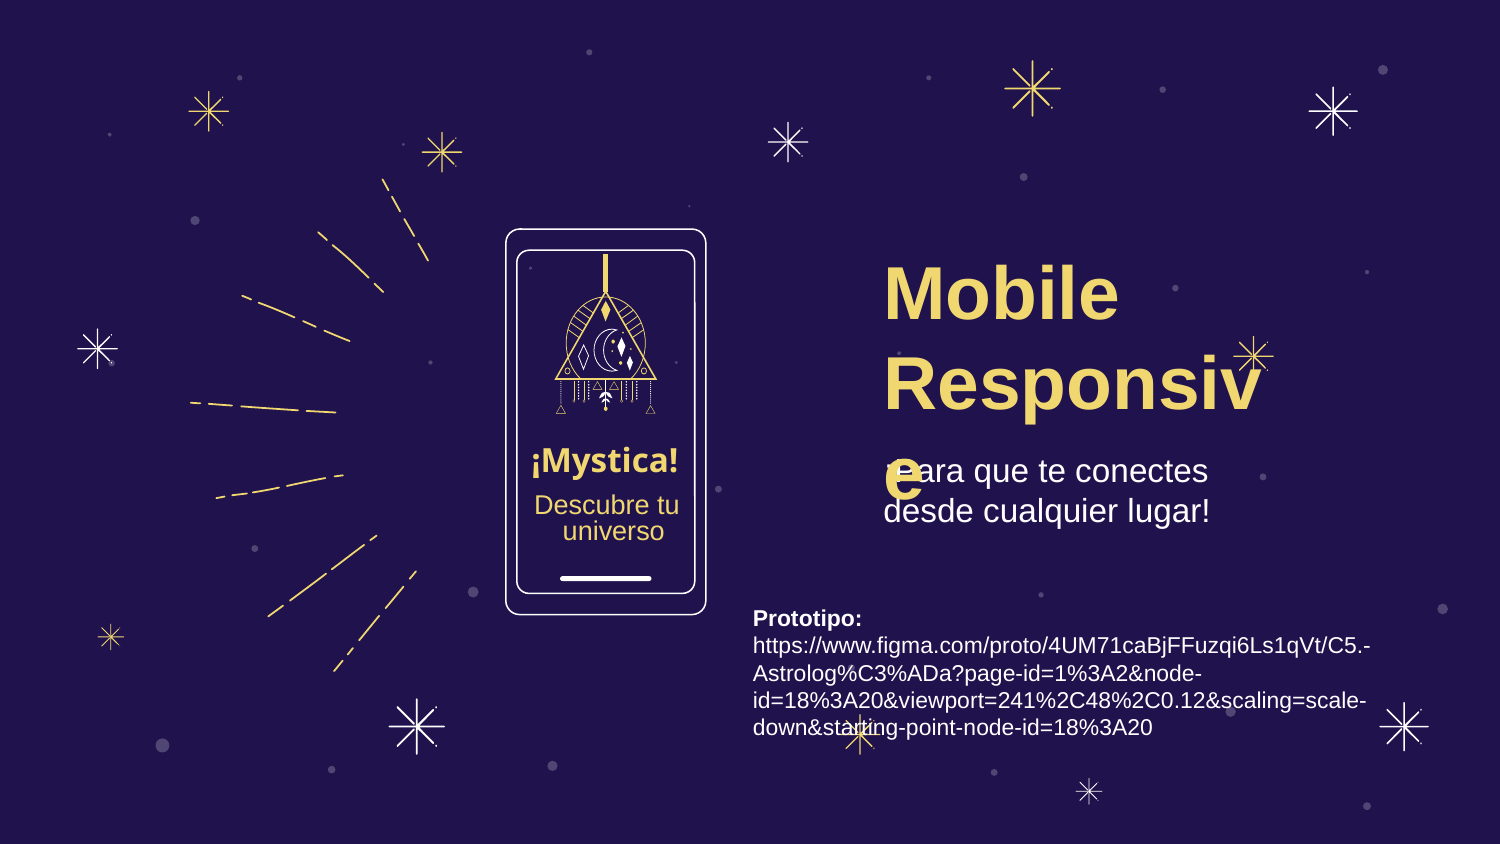

Mobile Responsive

¡Mystica!
¡Para que te conectes desde cualquier lugar!
  Descubre tu
    universo

Prototipo: https://www.figma.com/proto/4UM71caBjFFuzqi6Ls1qVt/C5.-Astrolog%C3%ADa?page-id=1%3A2&node-id=18%3A20&viewport=241%2C48%2C0.12&scaling=scale-down&starting-point-node-id=18%3A20